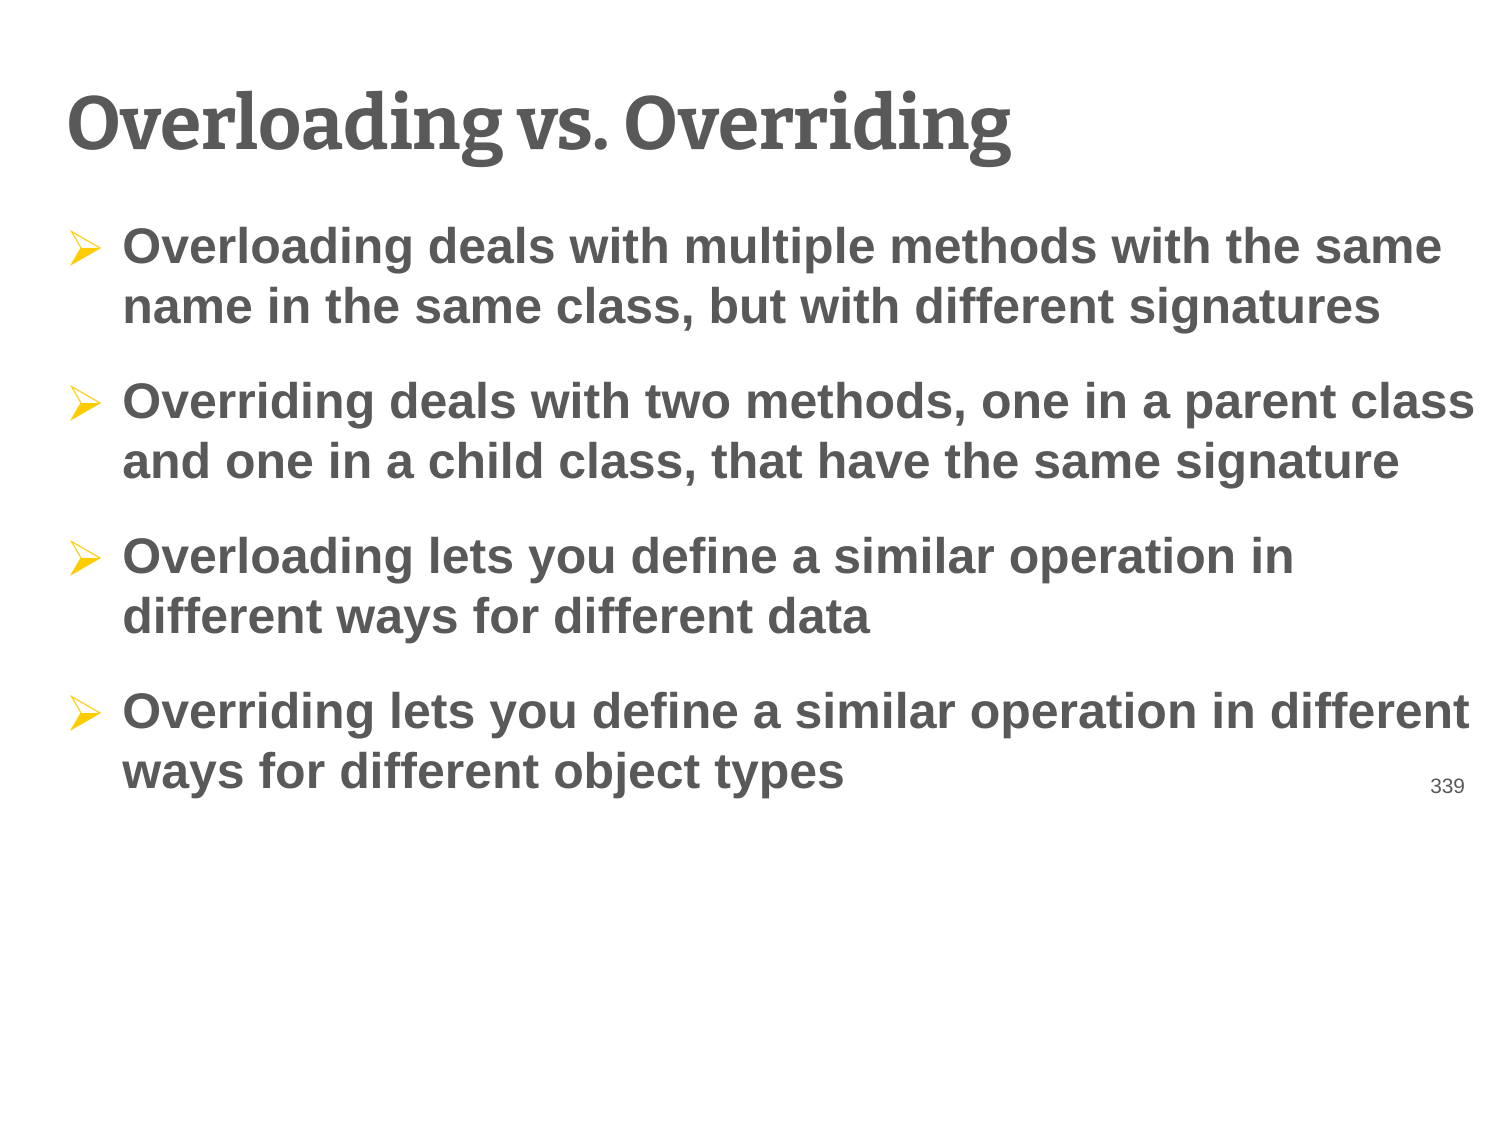

# Overloading vs. Overriding
Overloading deals with multiple methods with the same name in the same class, but with different signatures
Overriding deals with two methods, one in a parent class and one in a child class, that have the same signature
Overloading lets you define a similar operation in different ways for different data
Overriding lets you define a similar operation in different ways for different object types
339